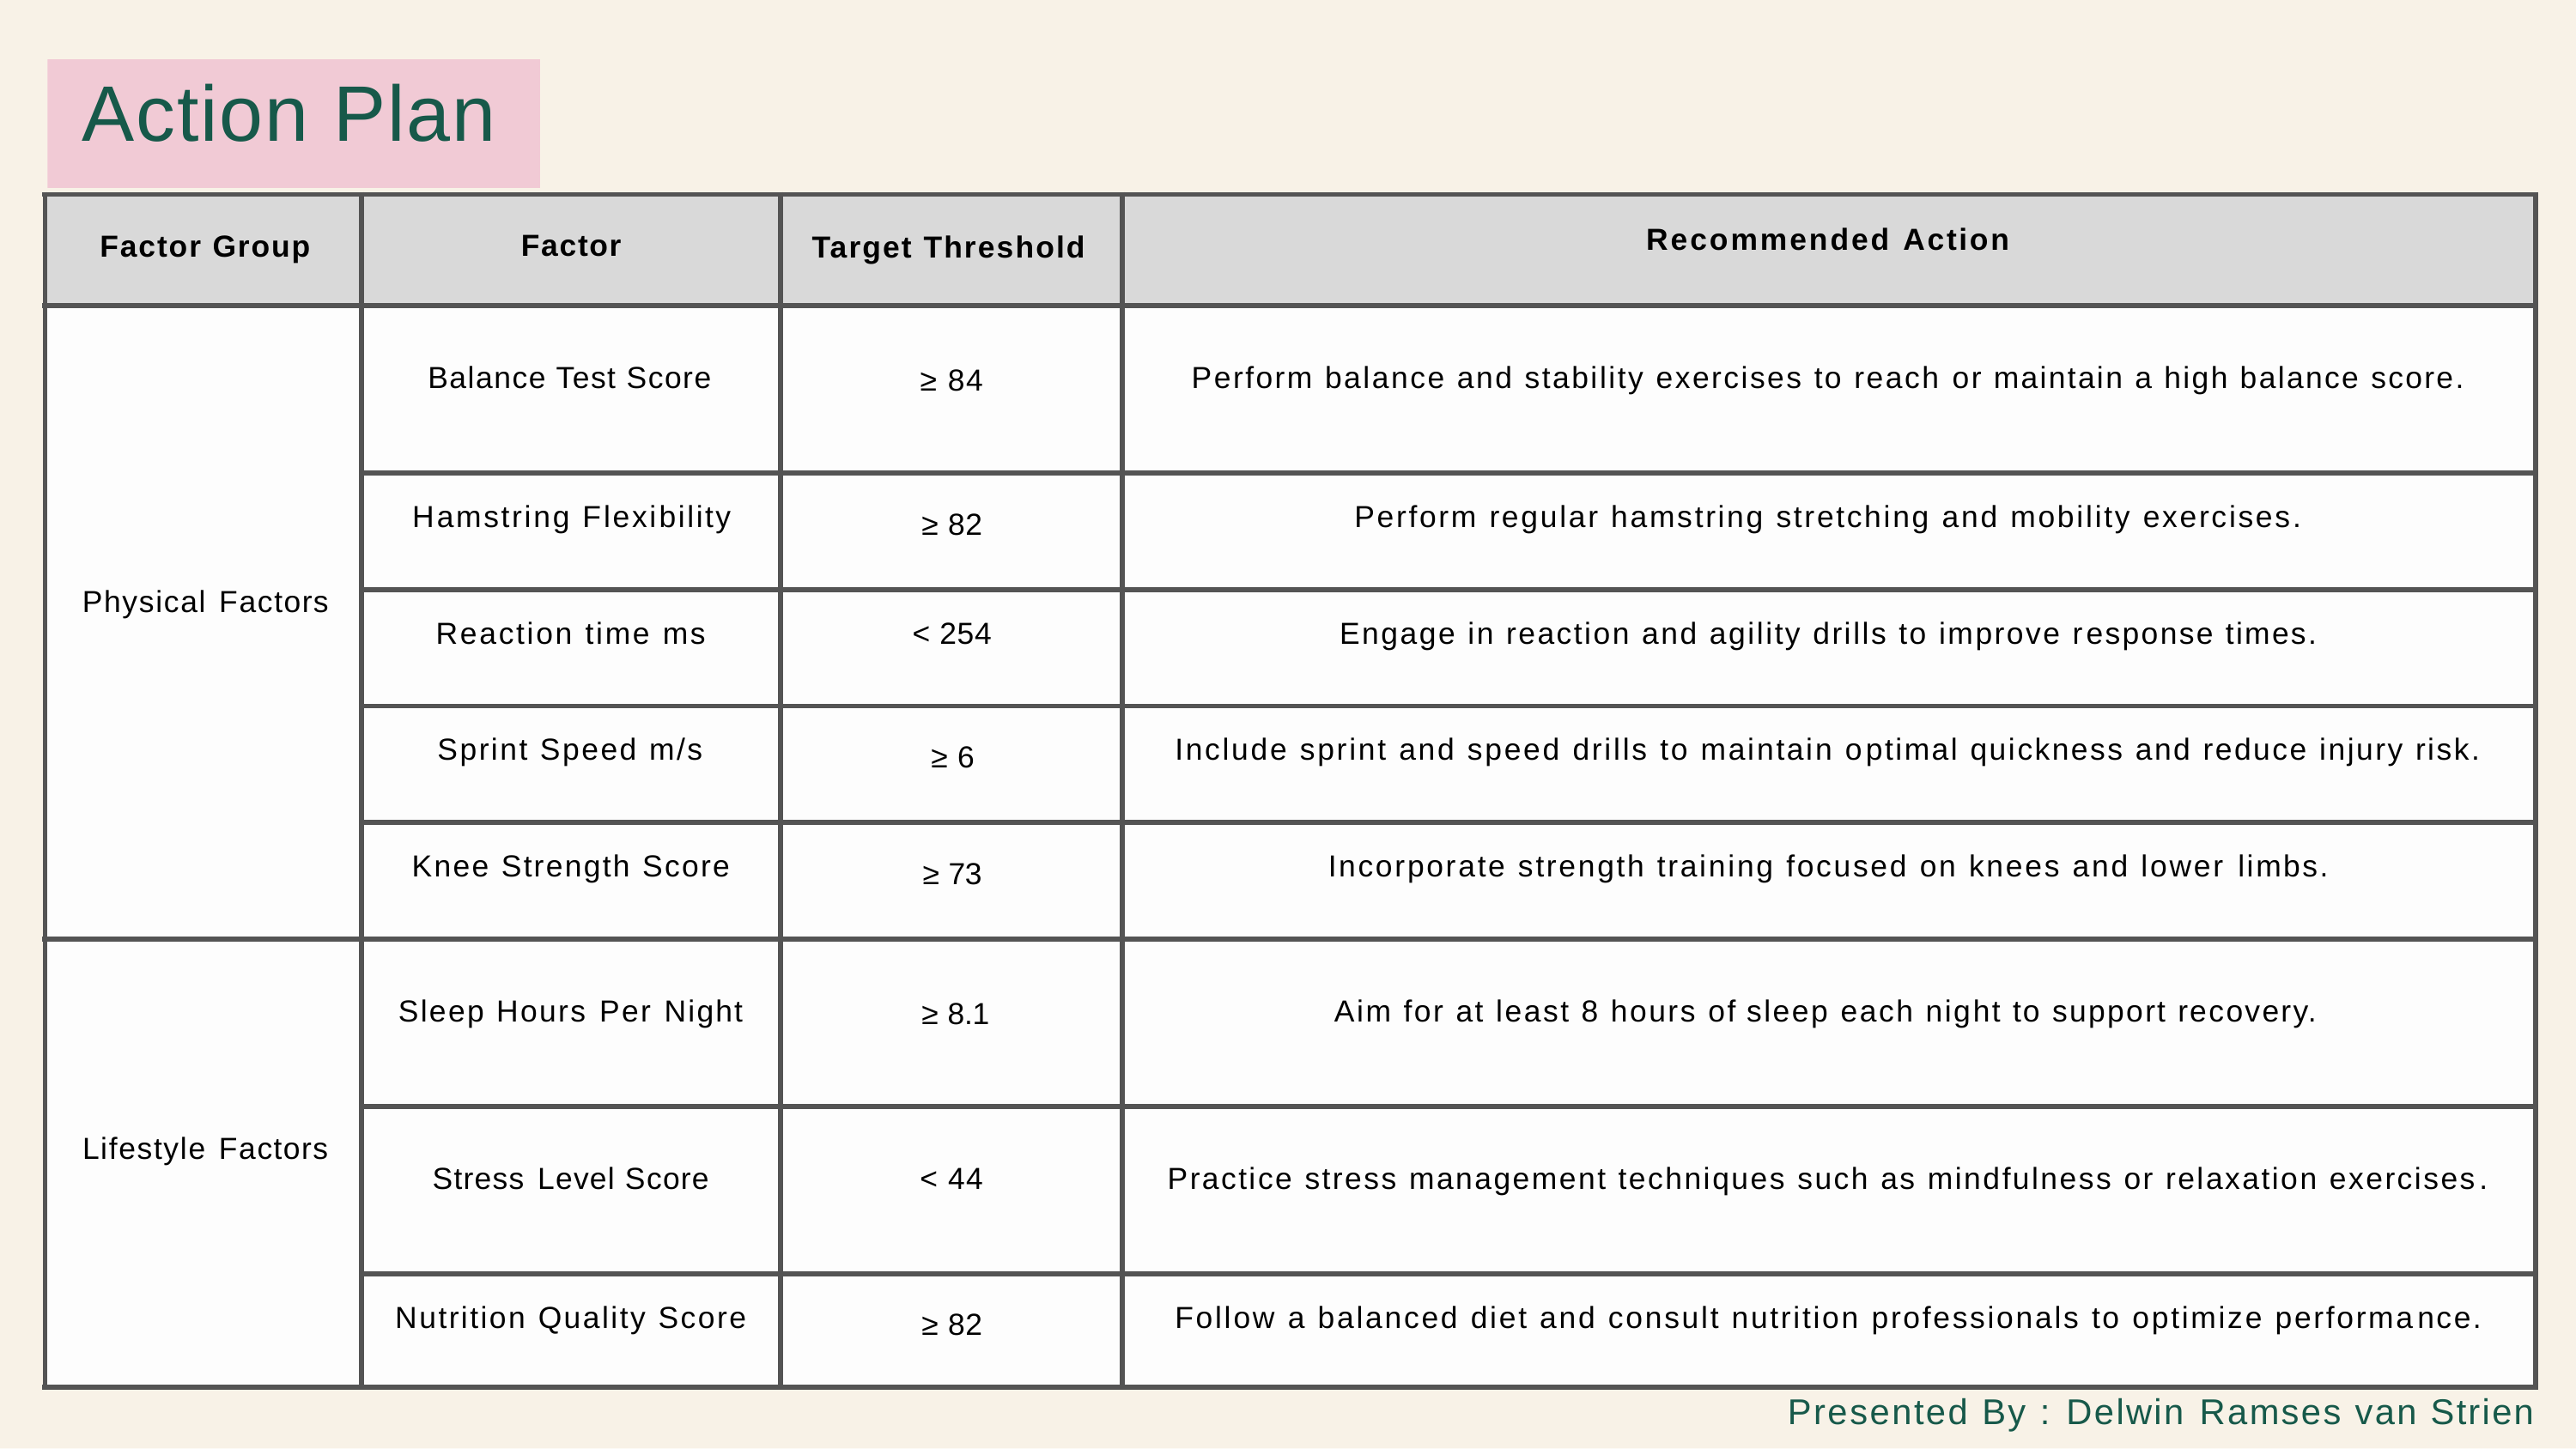

Action Plan
| Factor Group | Factor | Target Threshold | Recommended Action |
| --- | --- | --- | --- |
| Physical Factors | Balance Test Score | ≥ 84 | Perform balance and stability exercises to reach or maintain a high balance score. |
|  | Hamstring Flexibility | ≥ 82 | Perform regular hamstring stretching and mobility exercises. |
|  | Reaction time ms | < 254 | Engage in reaction and agility drills to improve response times. |
|  | Sprint Speed m/s | ≥ 6 | Include sprint and speed drills to maintain optimal quickness and reduce injury risk. |
|  | Knee Strength Score | ≥ 73 | Incorporate strength training focused on knees and lower limbs. |
| Lifestyle Factors | Sleep Hours Per Night | ≥ 8.1 | Aim for at least 8 hours of sleep each night to support recovery. |
|  | Stress Level Score | < 44 | Practice stress management techniques such as mindfulness or relaxation exercises. |
|  | Nutrition Quality Score | ≥ 82 | Follow a balanced diet and consult nutrition professionals to optimize performance. |

Presented By : Delwin Ramses van Strien